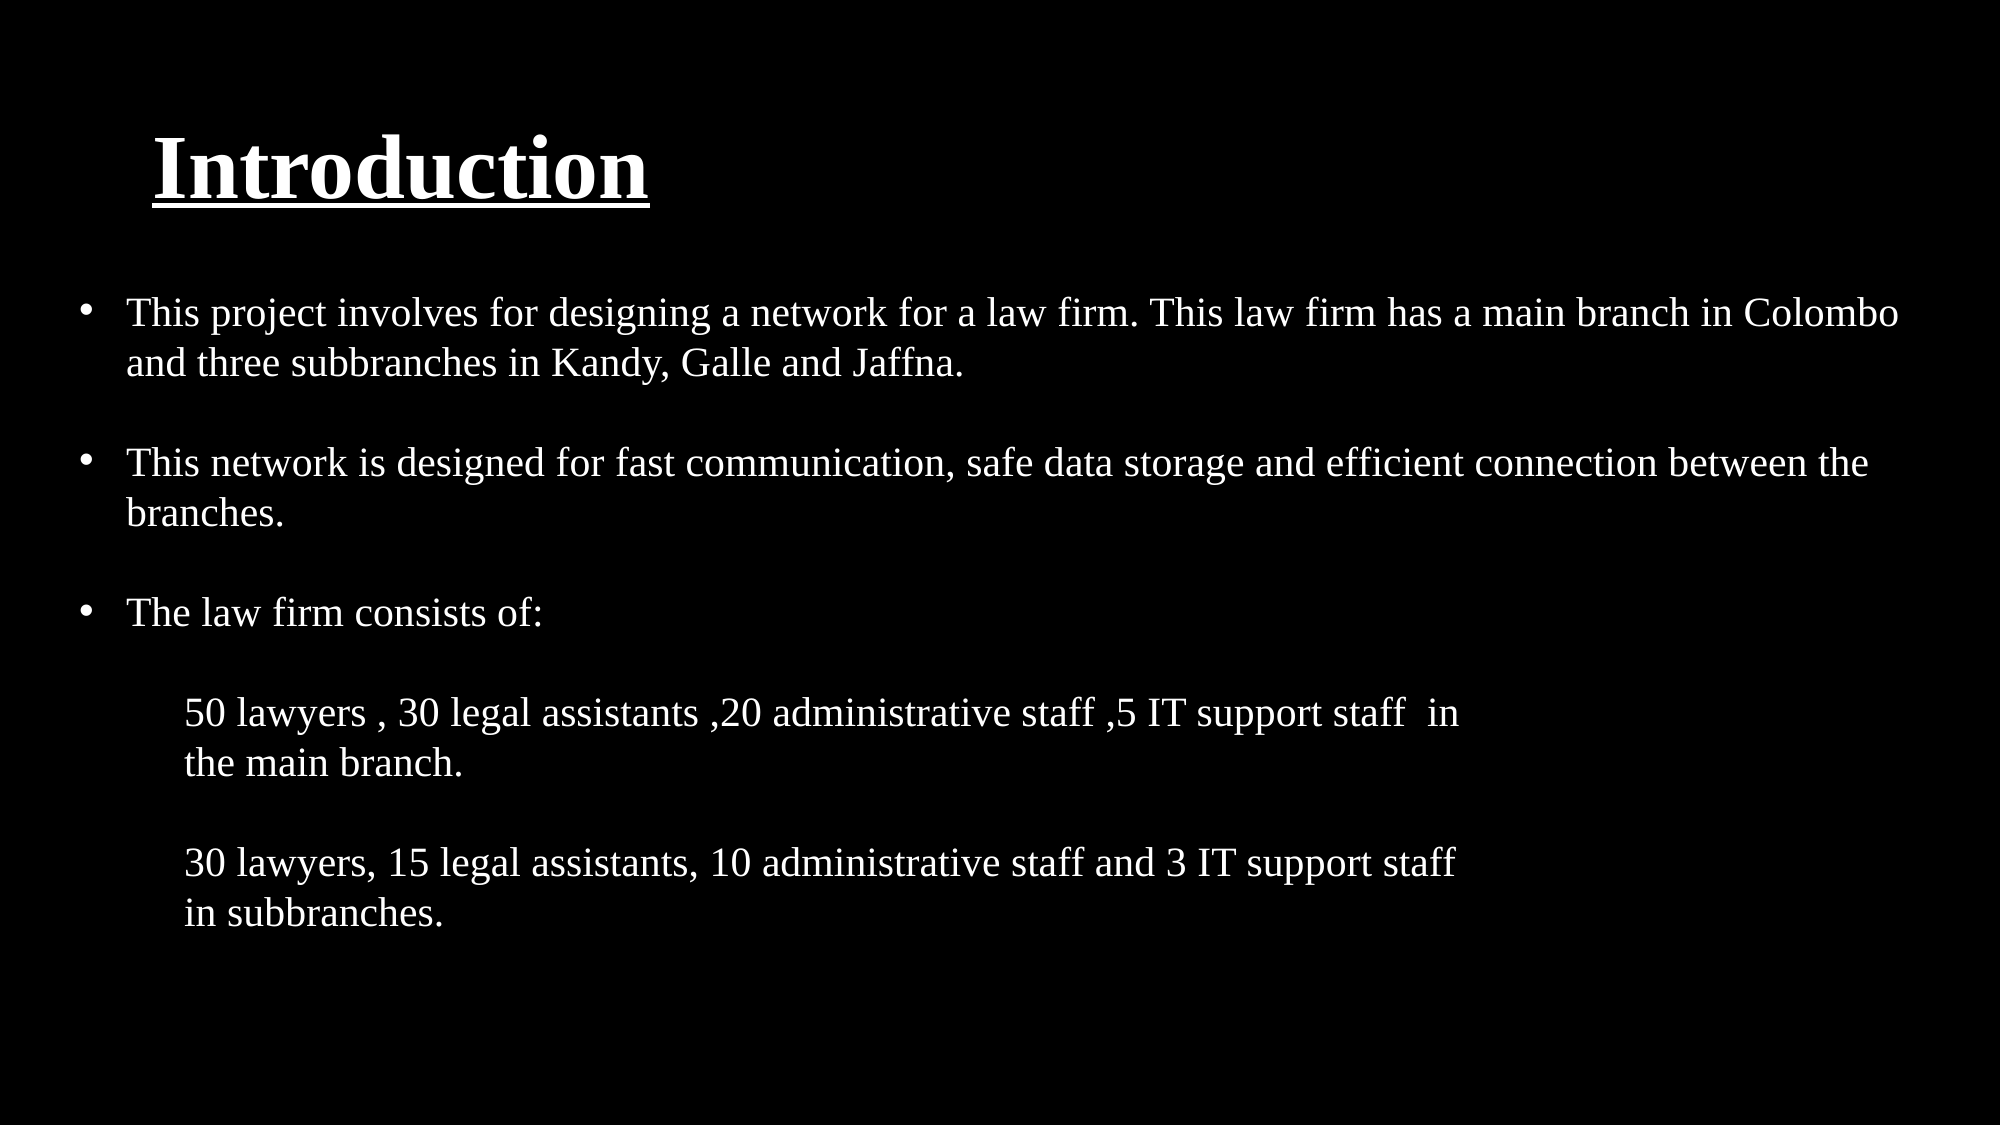

# Introduction
This project involves for designing a network for a law firm. This law firm has a main branch in Colombo and three subbranches in Kandy, Galle and Jaffna.

This network is designed for fast communication, safe data storage and efficient connection between the branches.

The law firm consists of:

          50 lawyers , 30 legal assistants ,20 administrative staff ,5 IT support staff  in
          the main branch.

          30 lawyers, 15 legal assistants, 10 administrative staff and 3 IT support staff
          in subbranches.